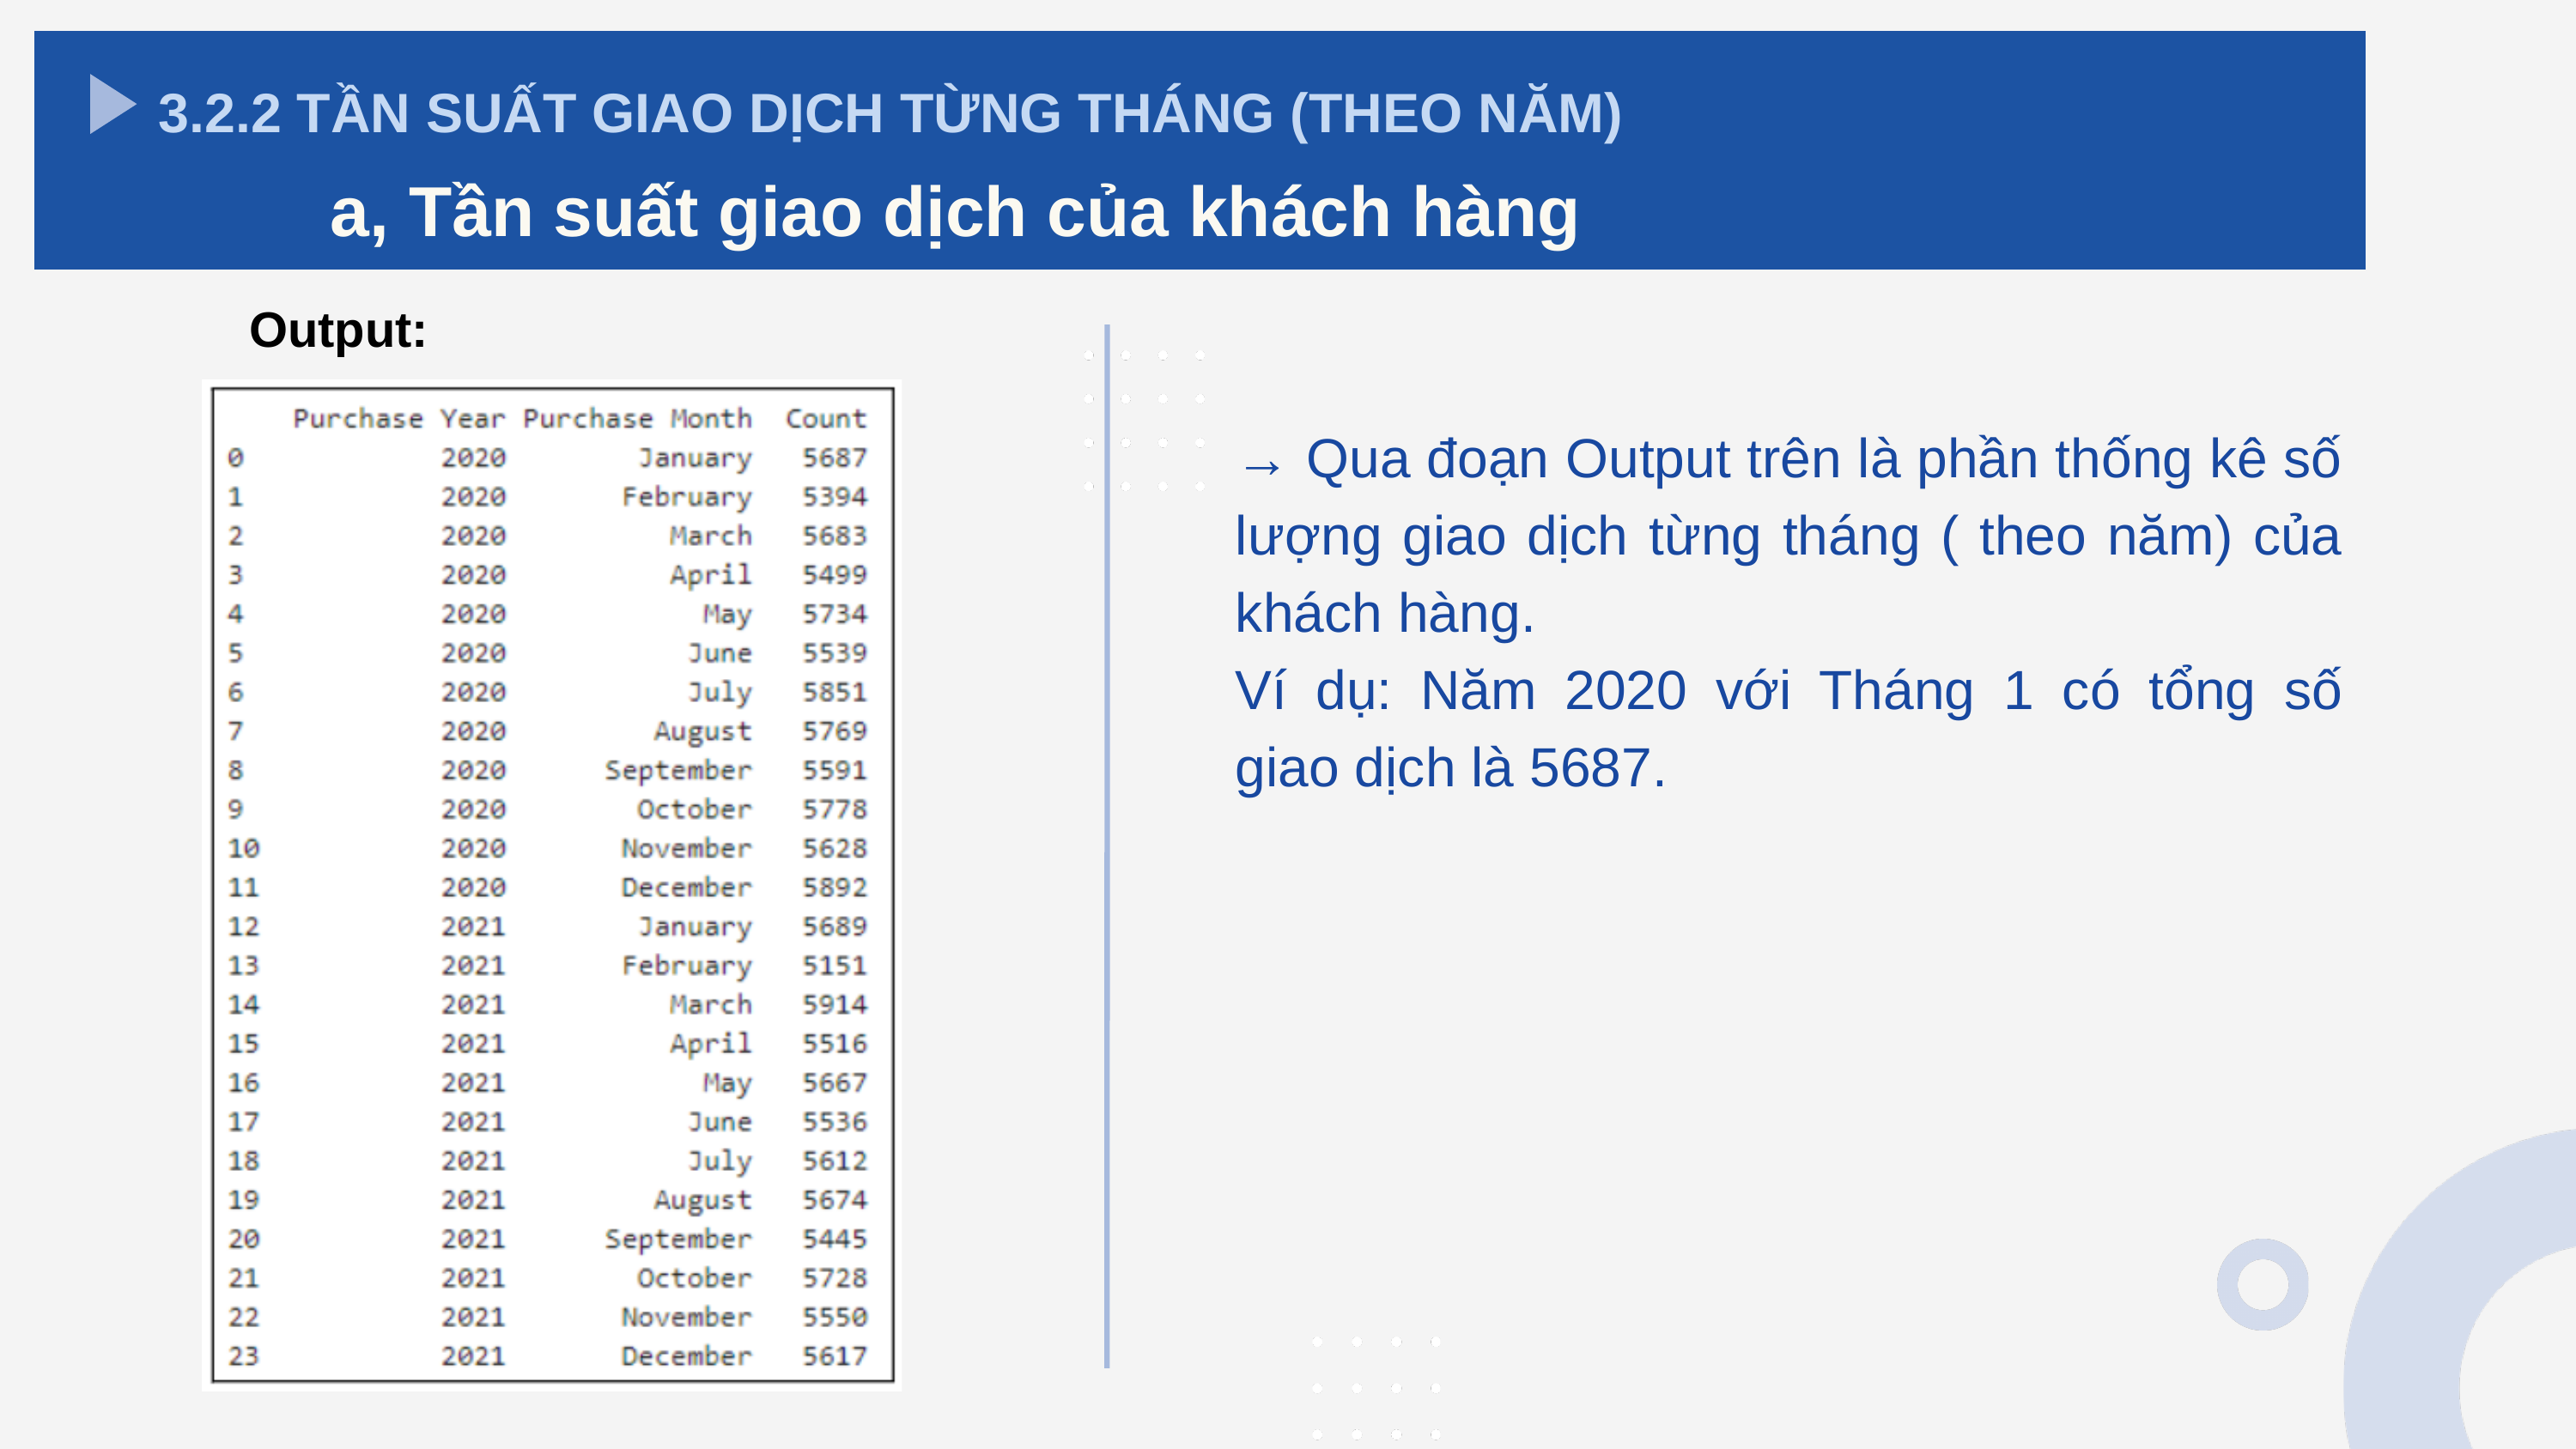

3.2.2 TẦN SUẤT GIAO DỊCH TỪNG THÁNG (THEO NĂM)

a, Tần suất giao dịch của khách hàng

Output:

→ Qua đoạn Output trên là phần thống kê số lượng giao dịch từng tháng ( theo năm) của khách hàng.
Ví dụ: Năm 2020 với Tháng 1 có tổng số giao dịch là 5687.